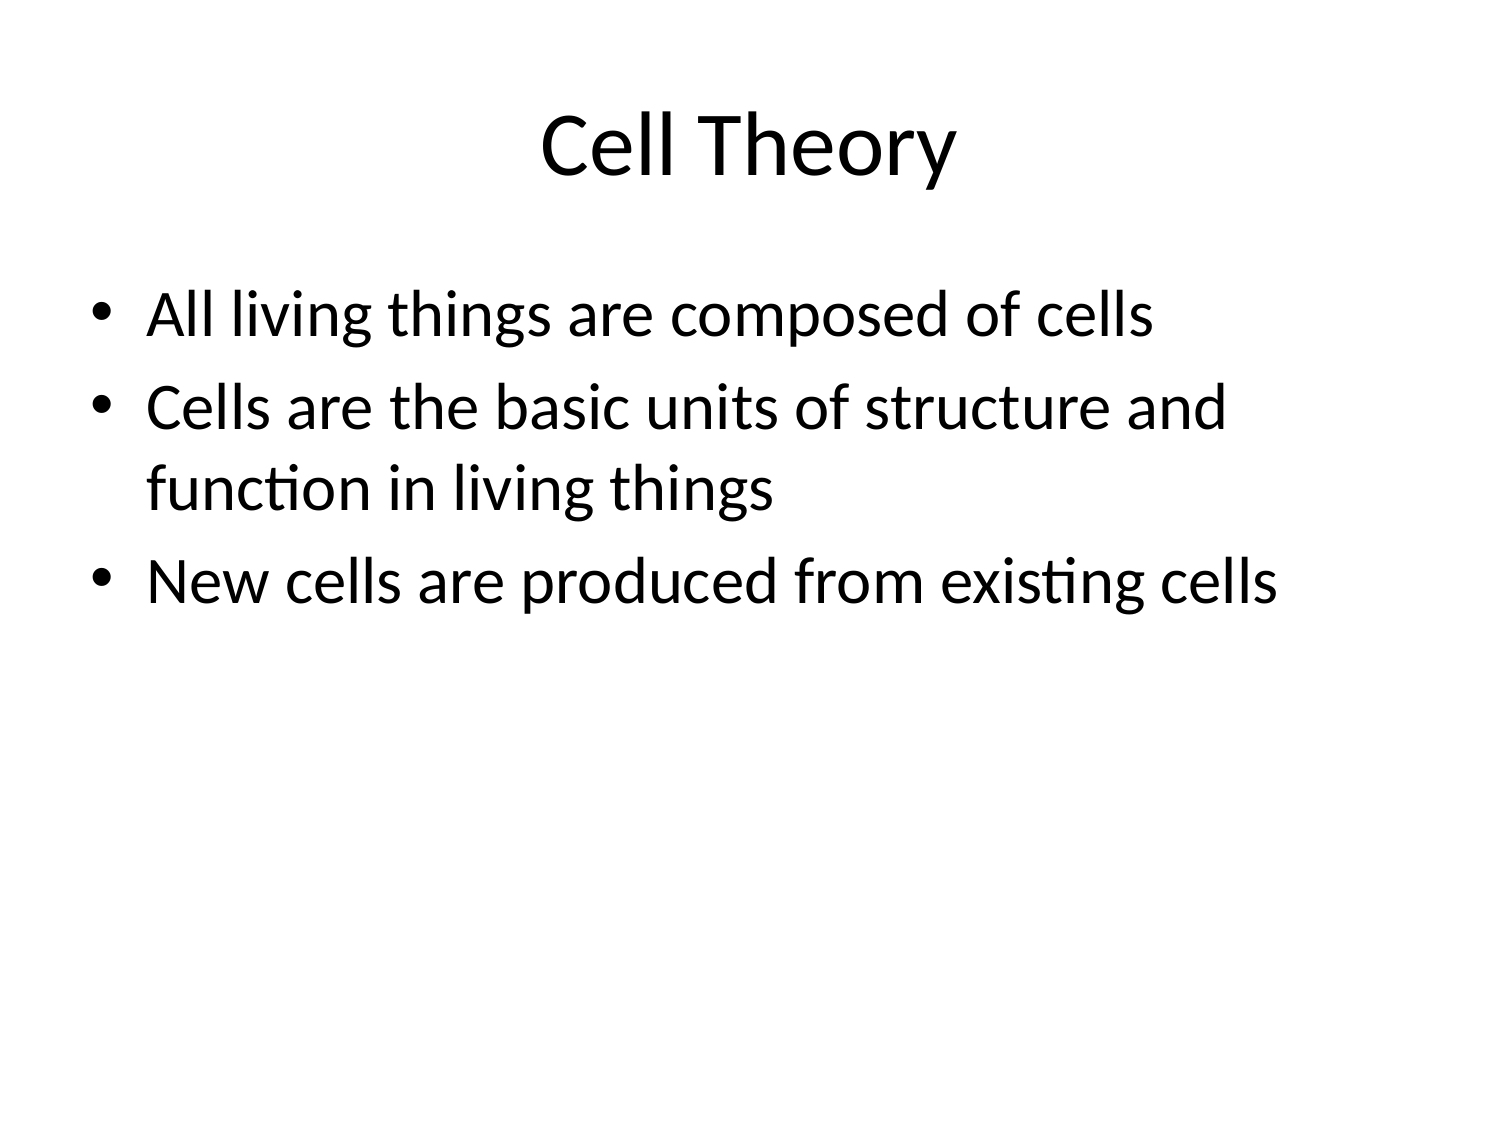

# Cell Theory
All living things are composed of cells
Cells are the basic units of structure and function in living things
New cells are produced from existing cells